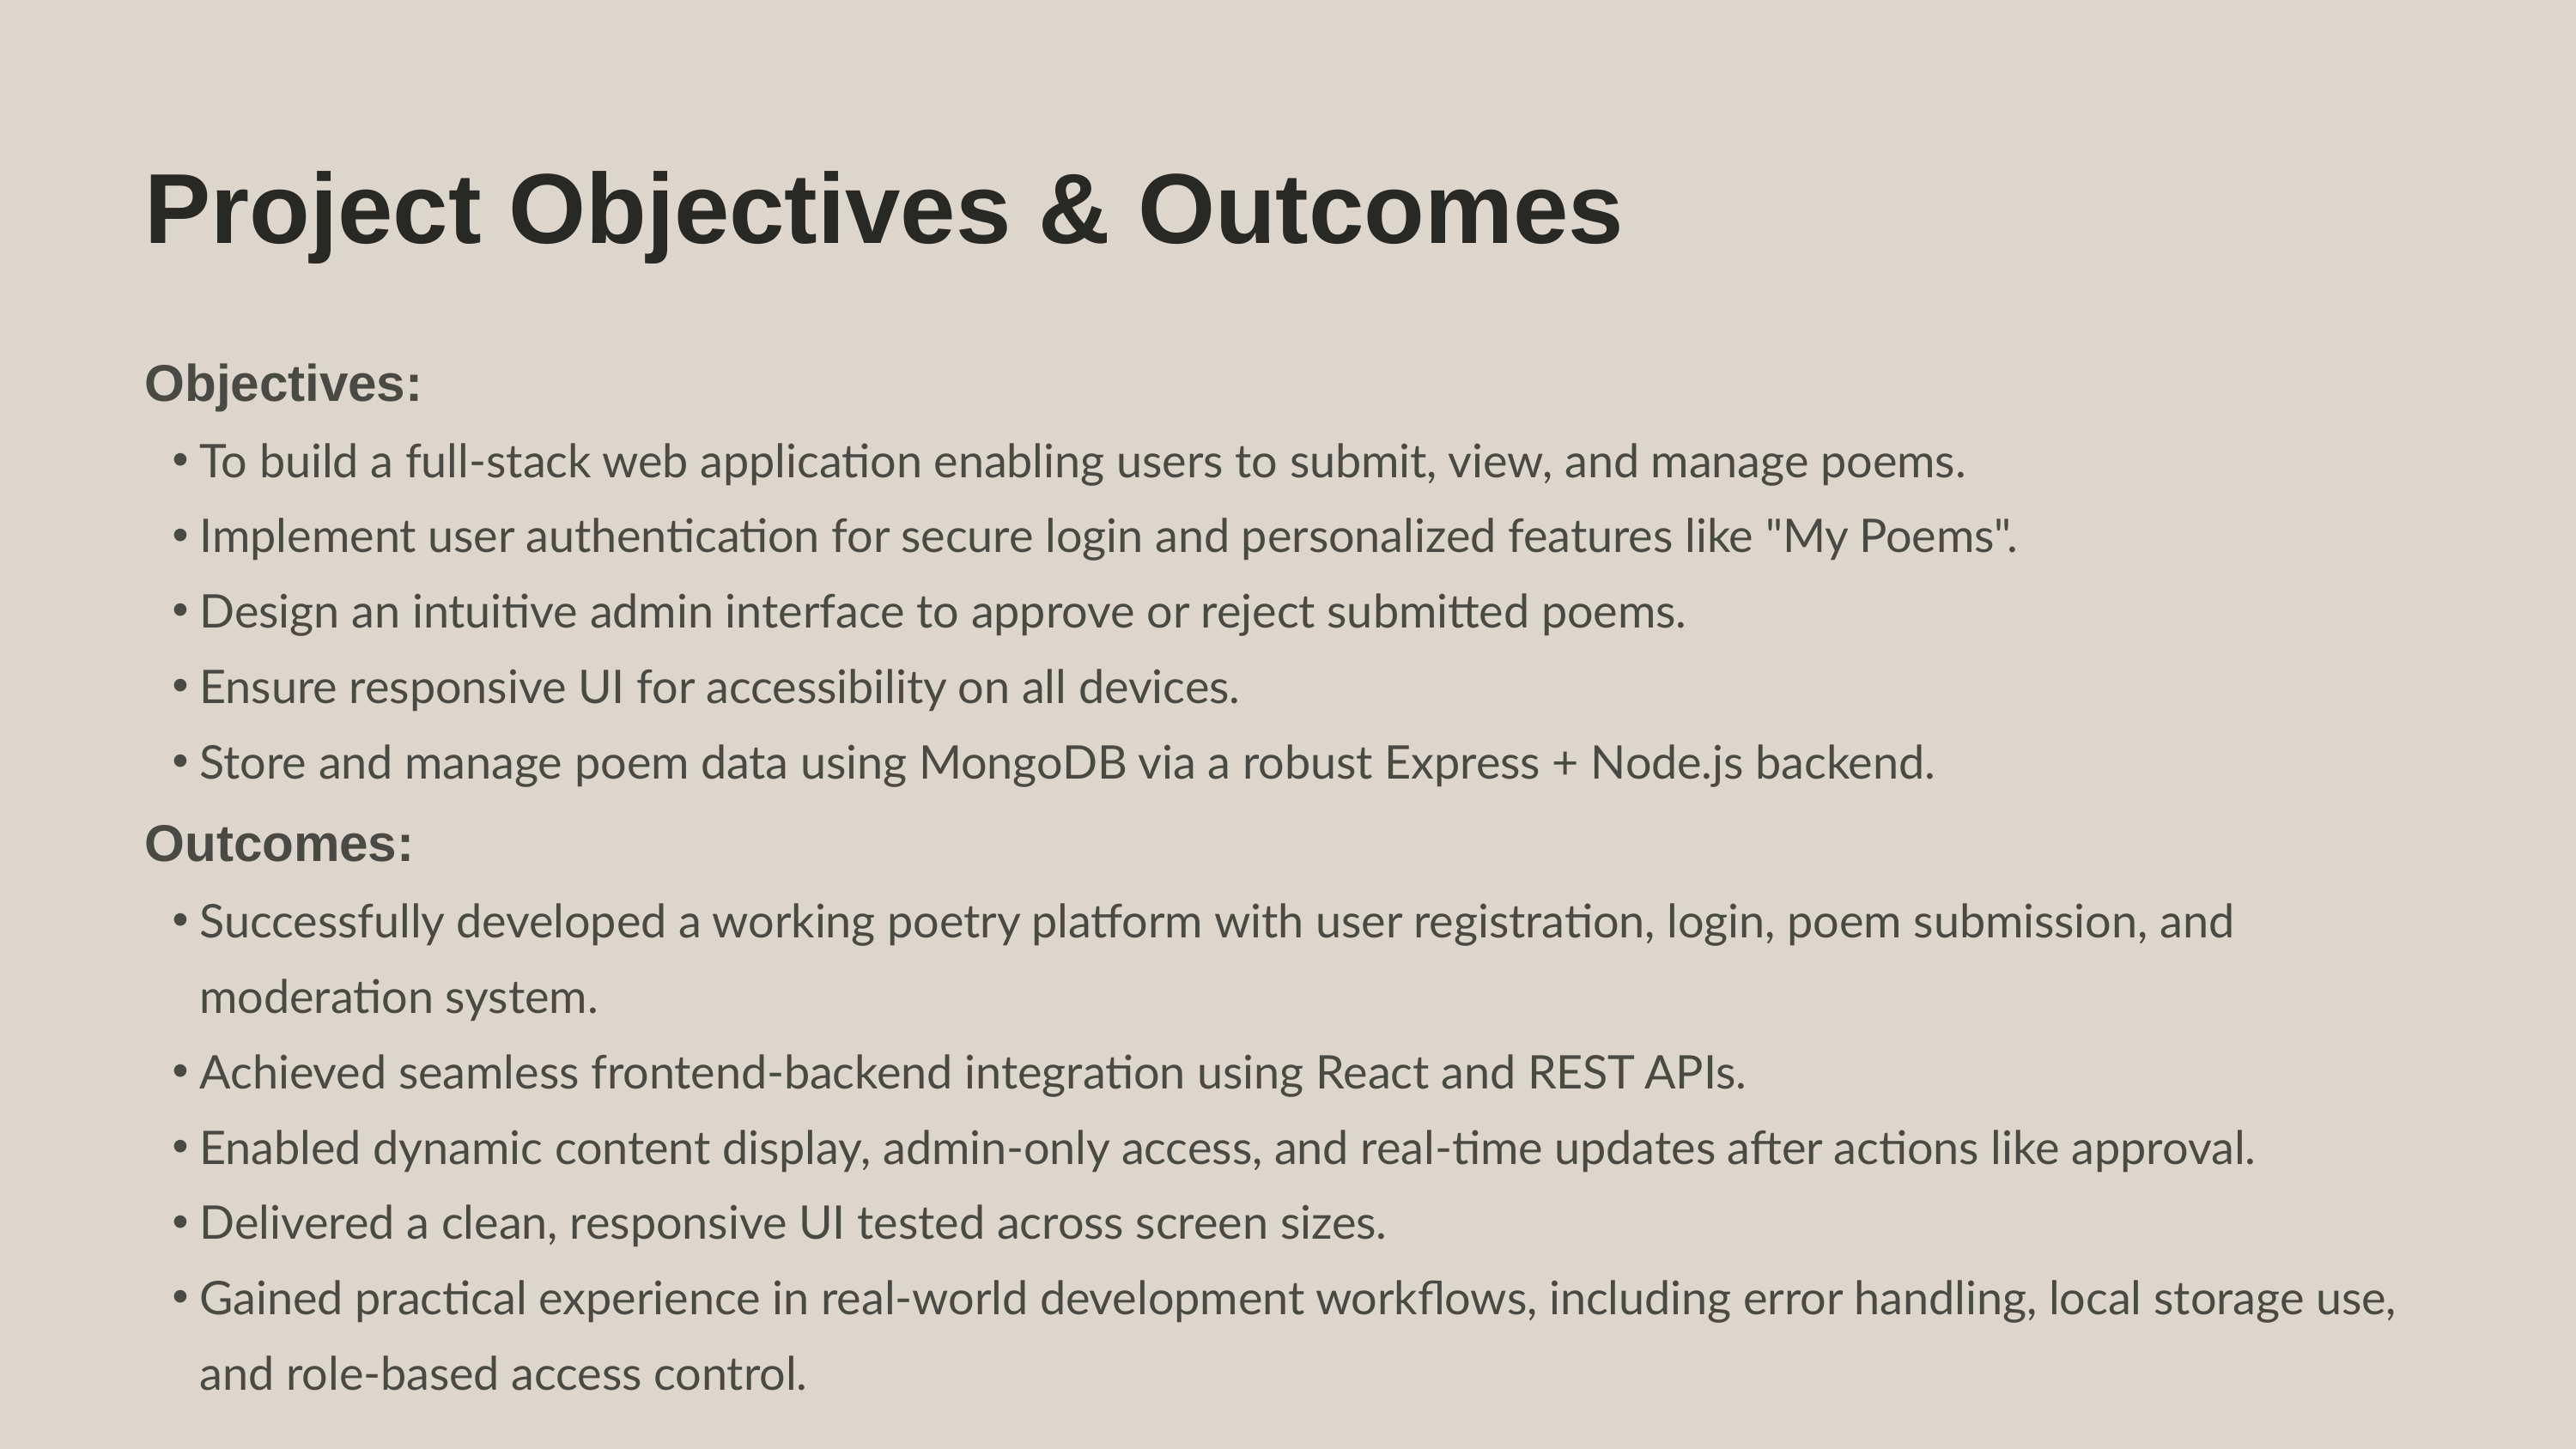

Project Objectives & Outcomes
Objectives:
To build a full-stack web application enabling users to submit, view, and manage poems.
Implement user authentication for secure login and personalized features like "My Poems".
Design an intuitive admin interface to approve or reject submitted poems.
Ensure responsive UI for accessibility on all devices.
Store and manage poem data using MongoDB via a robust Express + Node.js backend.
Outcomes:
Successfully developed a working poetry platform with user registration, login, poem submission, and moderation system.
Achieved seamless frontend-backend integration using React and REST APIs.
Enabled dynamic content display, admin-only access, and real-time updates after actions like approval.
Delivered a clean, responsive UI tested across screen sizes.
Gained practical experience in real-world development workflows, including error handling, local storage use, and role-based access control.